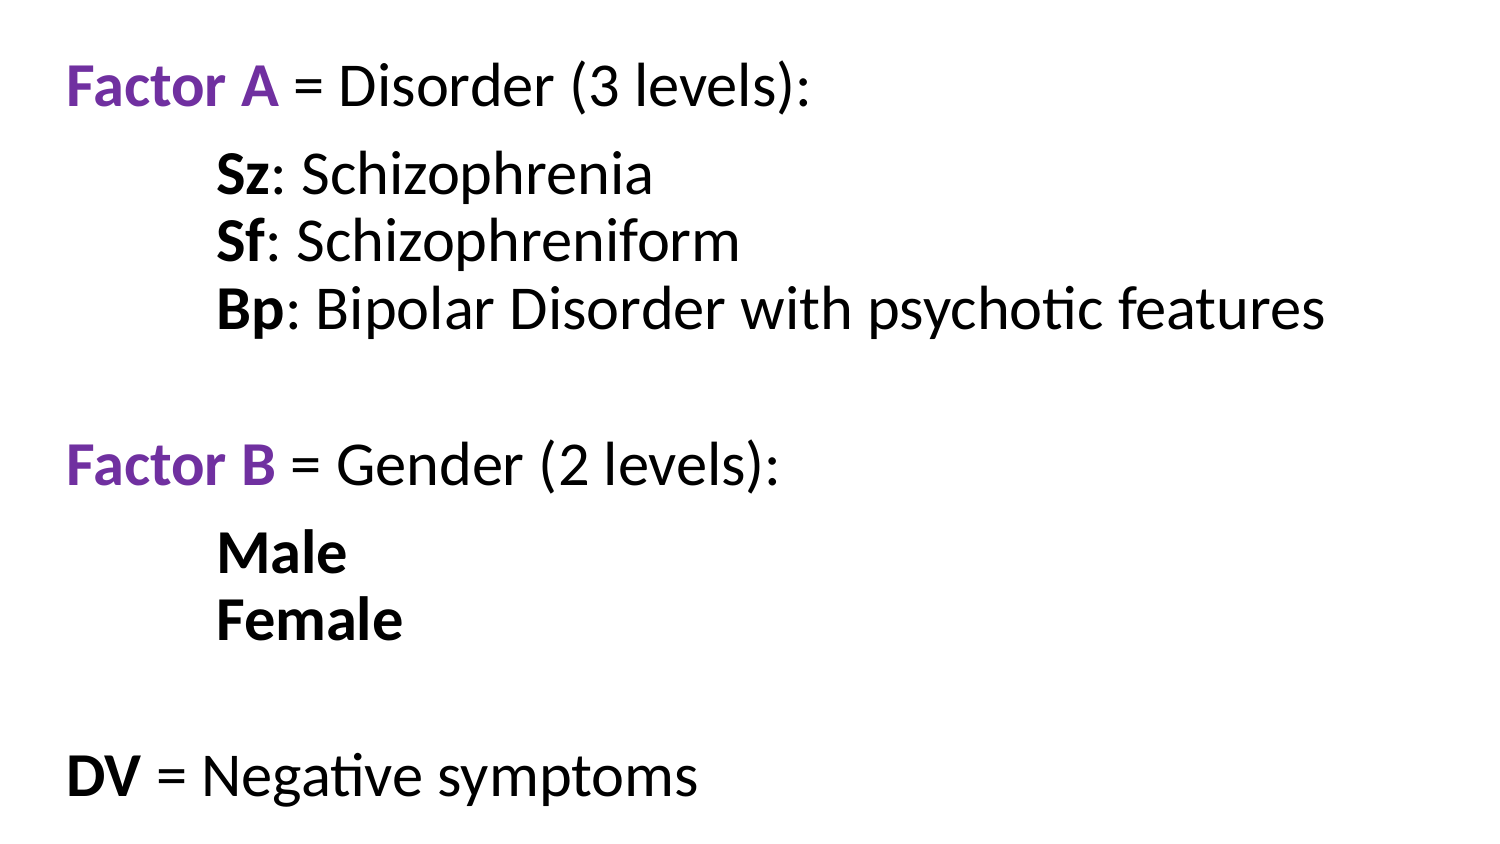

Factor A = Disorder (3 levels):
	Sz: Schizophrenia
	Sf: Schizophreniform
	Bp: Bipolar Disorder with psychotic features
Factor B = Gender (2 levels):
	Male
	Female
DV = Negative symptoms